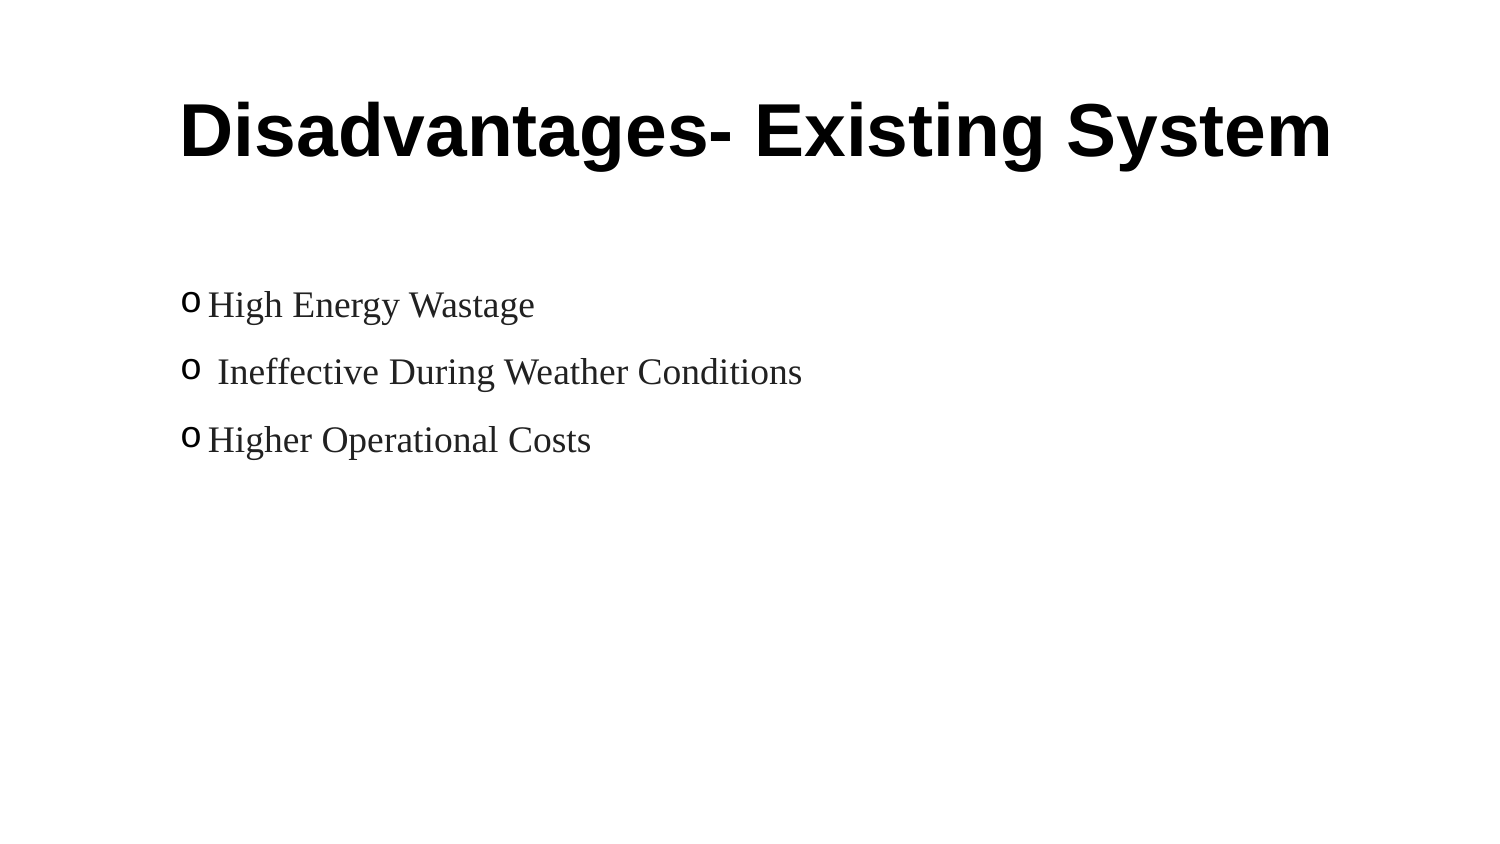

Disadvantages- Existing System
High Energy Wastage
 Ineffective During Weather Conditions
Higher Operational Costs